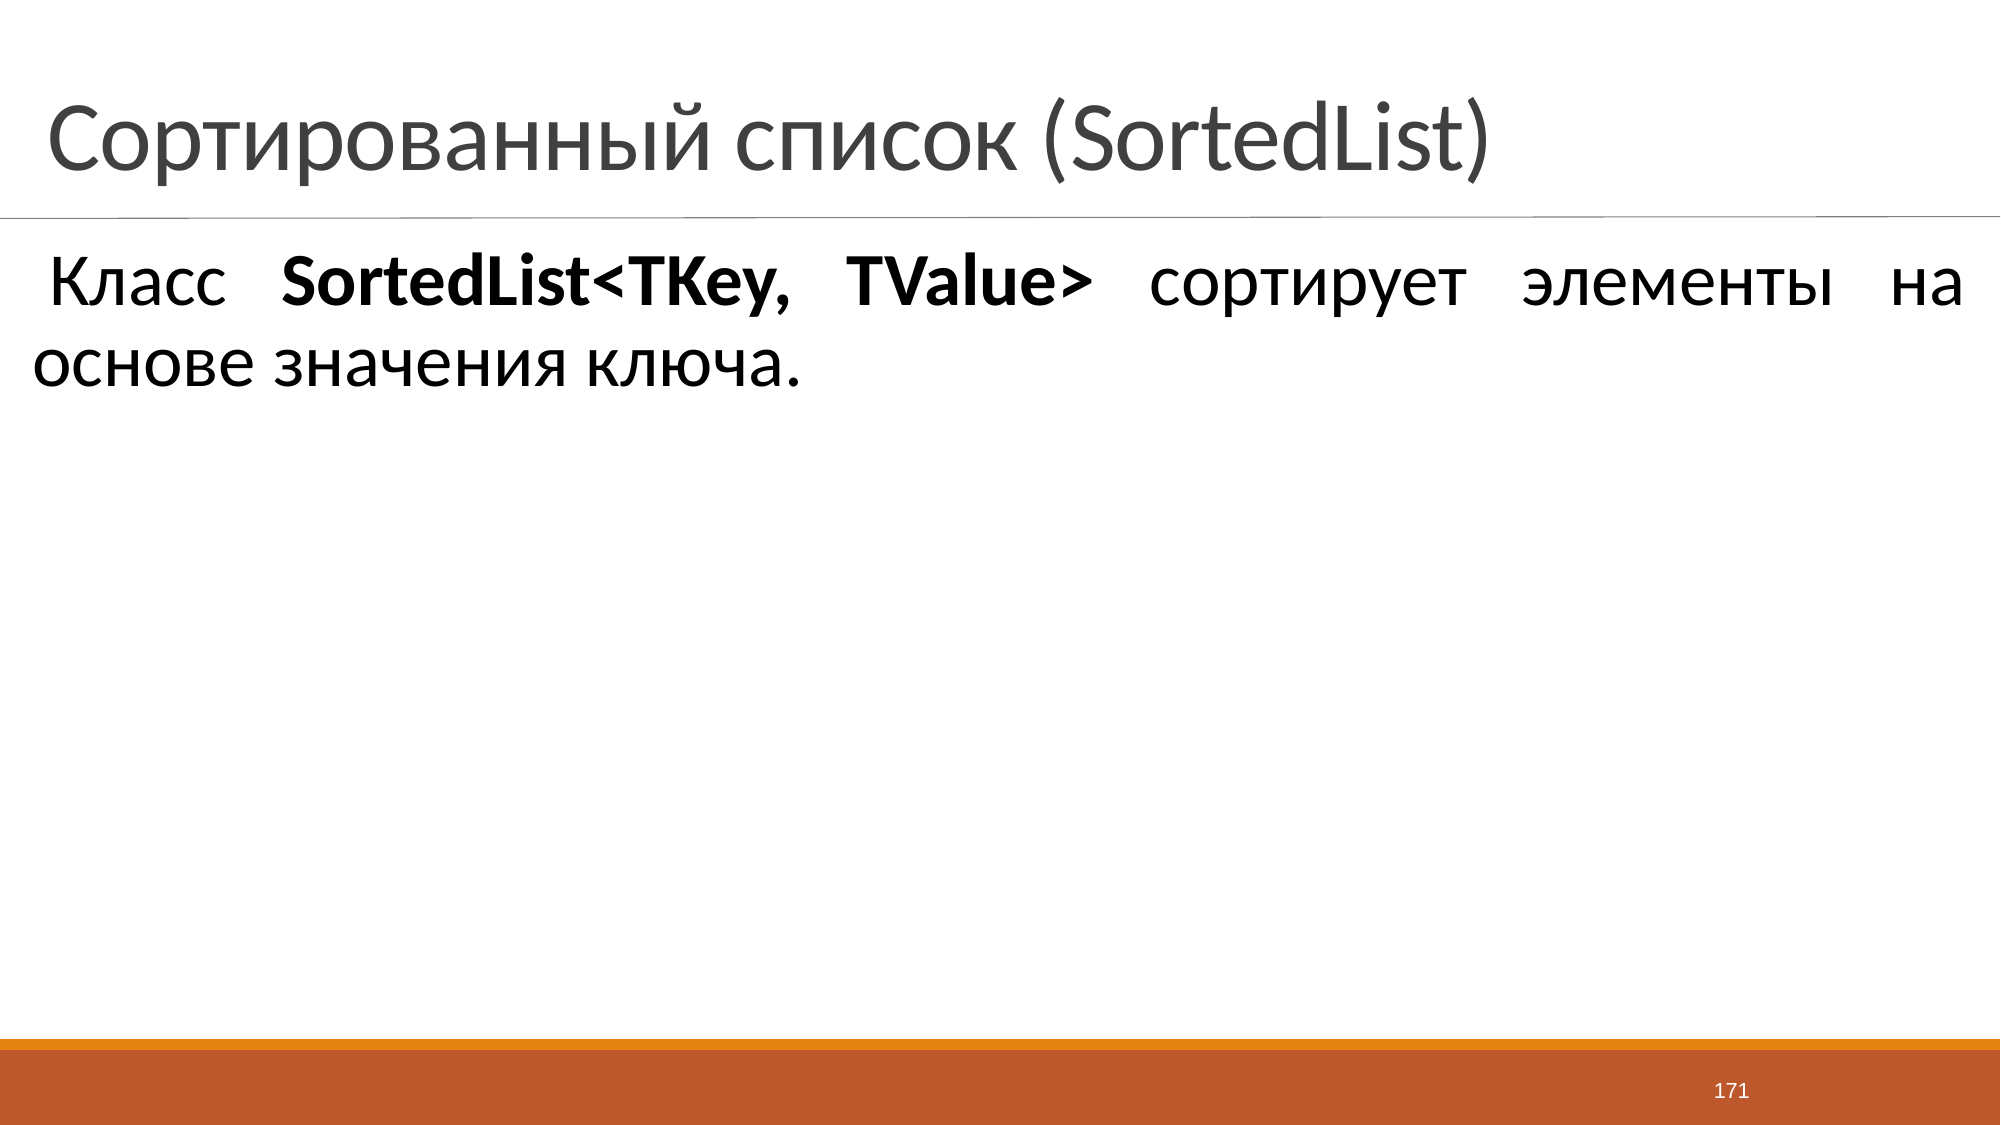

# Сортированный список (SortedList)
Класс SortedList<TKey, TValue> сортирует элементы на основе значения ключа.
171